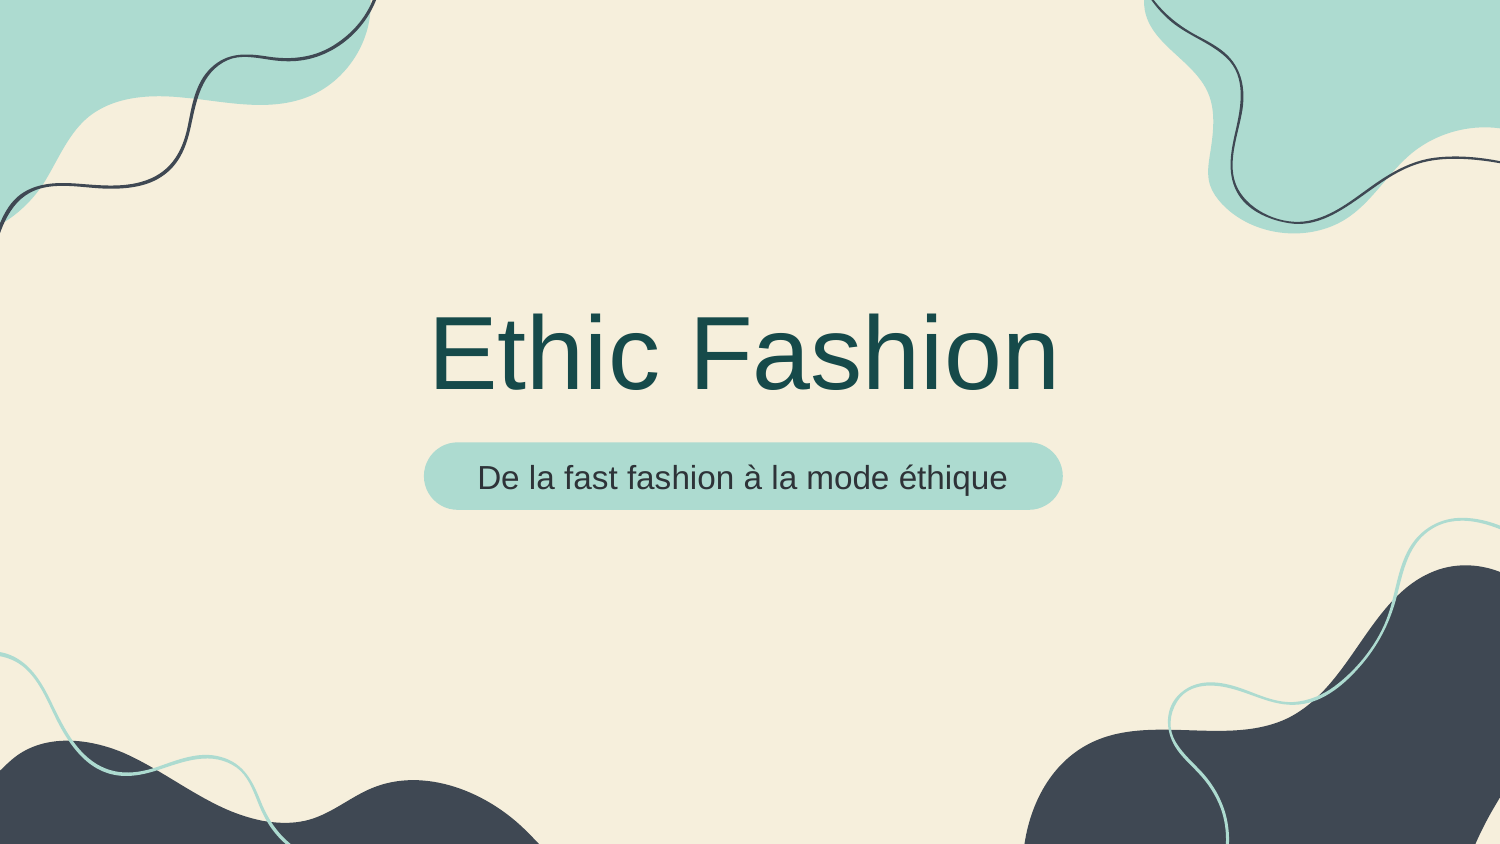

# Ethic Fashion

De la fast fashion à la mode éthique